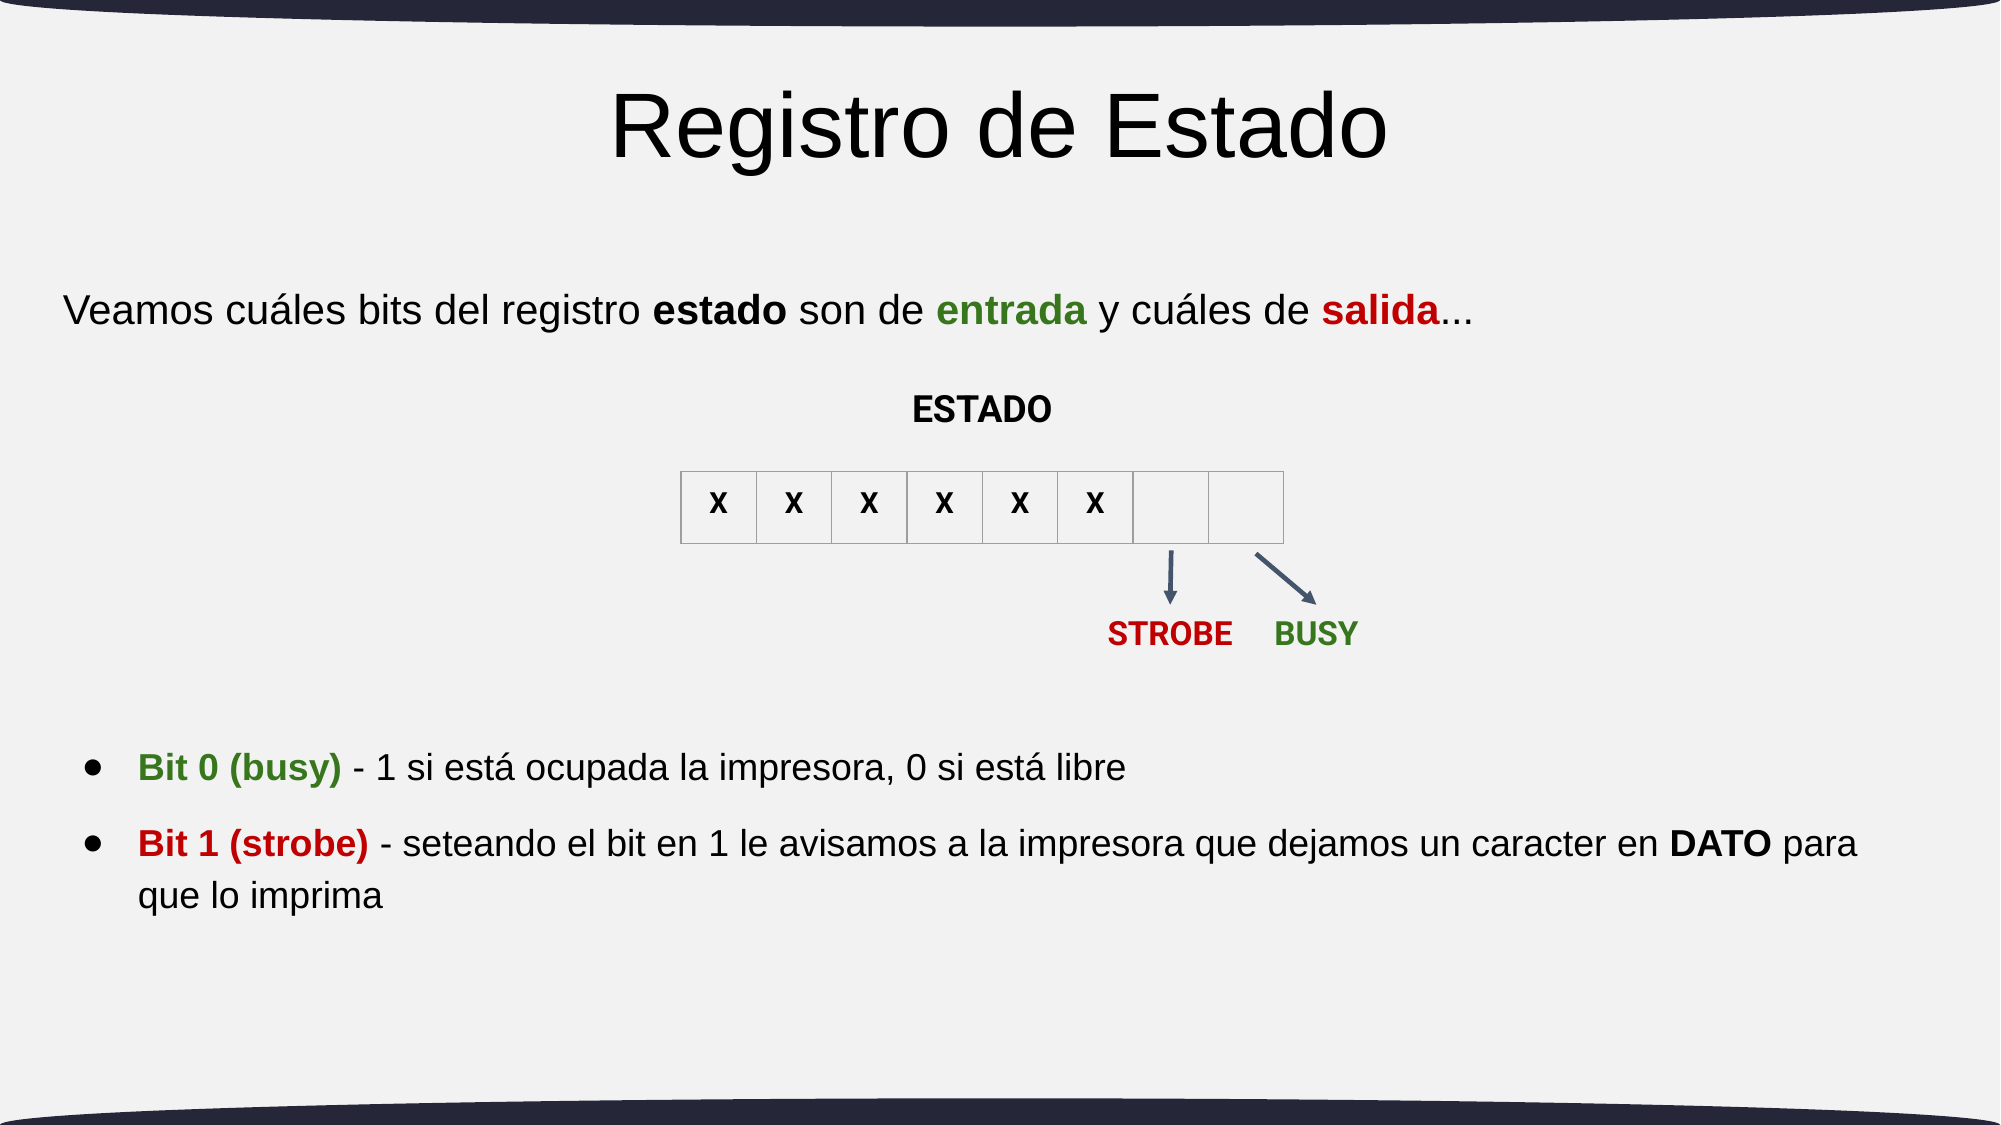

# Registro de Estado
Veamos cuáles bits del registro estado son de entrada y cuáles de salida...
ESTADO
| X | X | X | X | X | X |  |  |
| --- | --- | --- | --- | --- | --- | --- | --- |
STROBE
BUSY
Bit 0 (busy) - 1 si está ocupada la impresora, 0 si está libre
Bit 1 (strobe) - seteando el bit en 1 le avisamos a la impresora que dejamos un caracter en DATO para que lo imprima